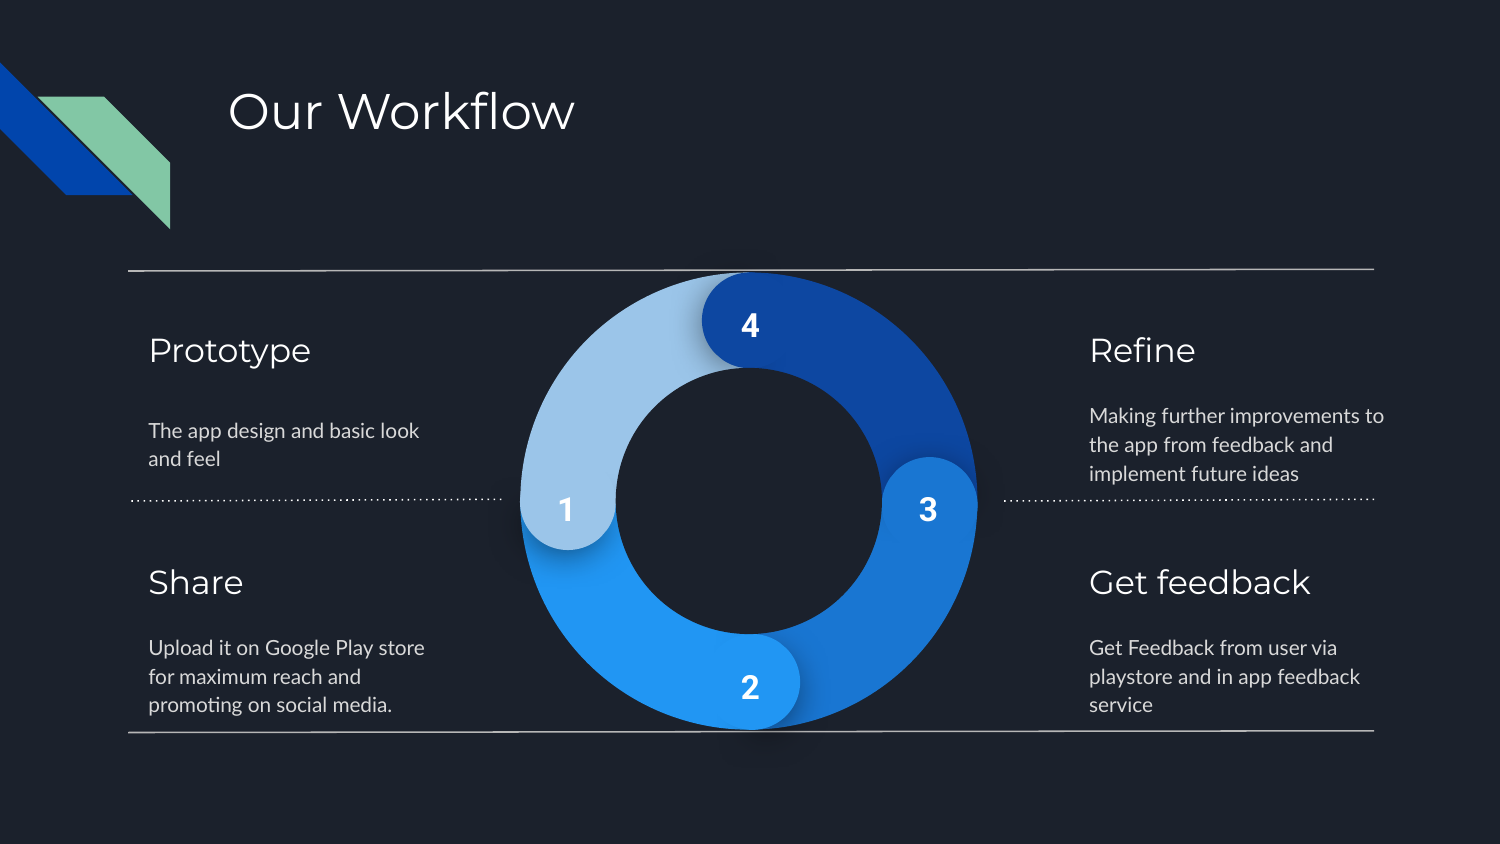

# Our Workflow

4
Prototype
Refine

The app design and basic look and feel
Making further improvements to the app from feedback and implement future ideas

1
3
Share
Get feedback
Upload it on Google Play store  for maximum reach and promoting on social media.
Get Feedback from user via playstore and in app feedback service

2